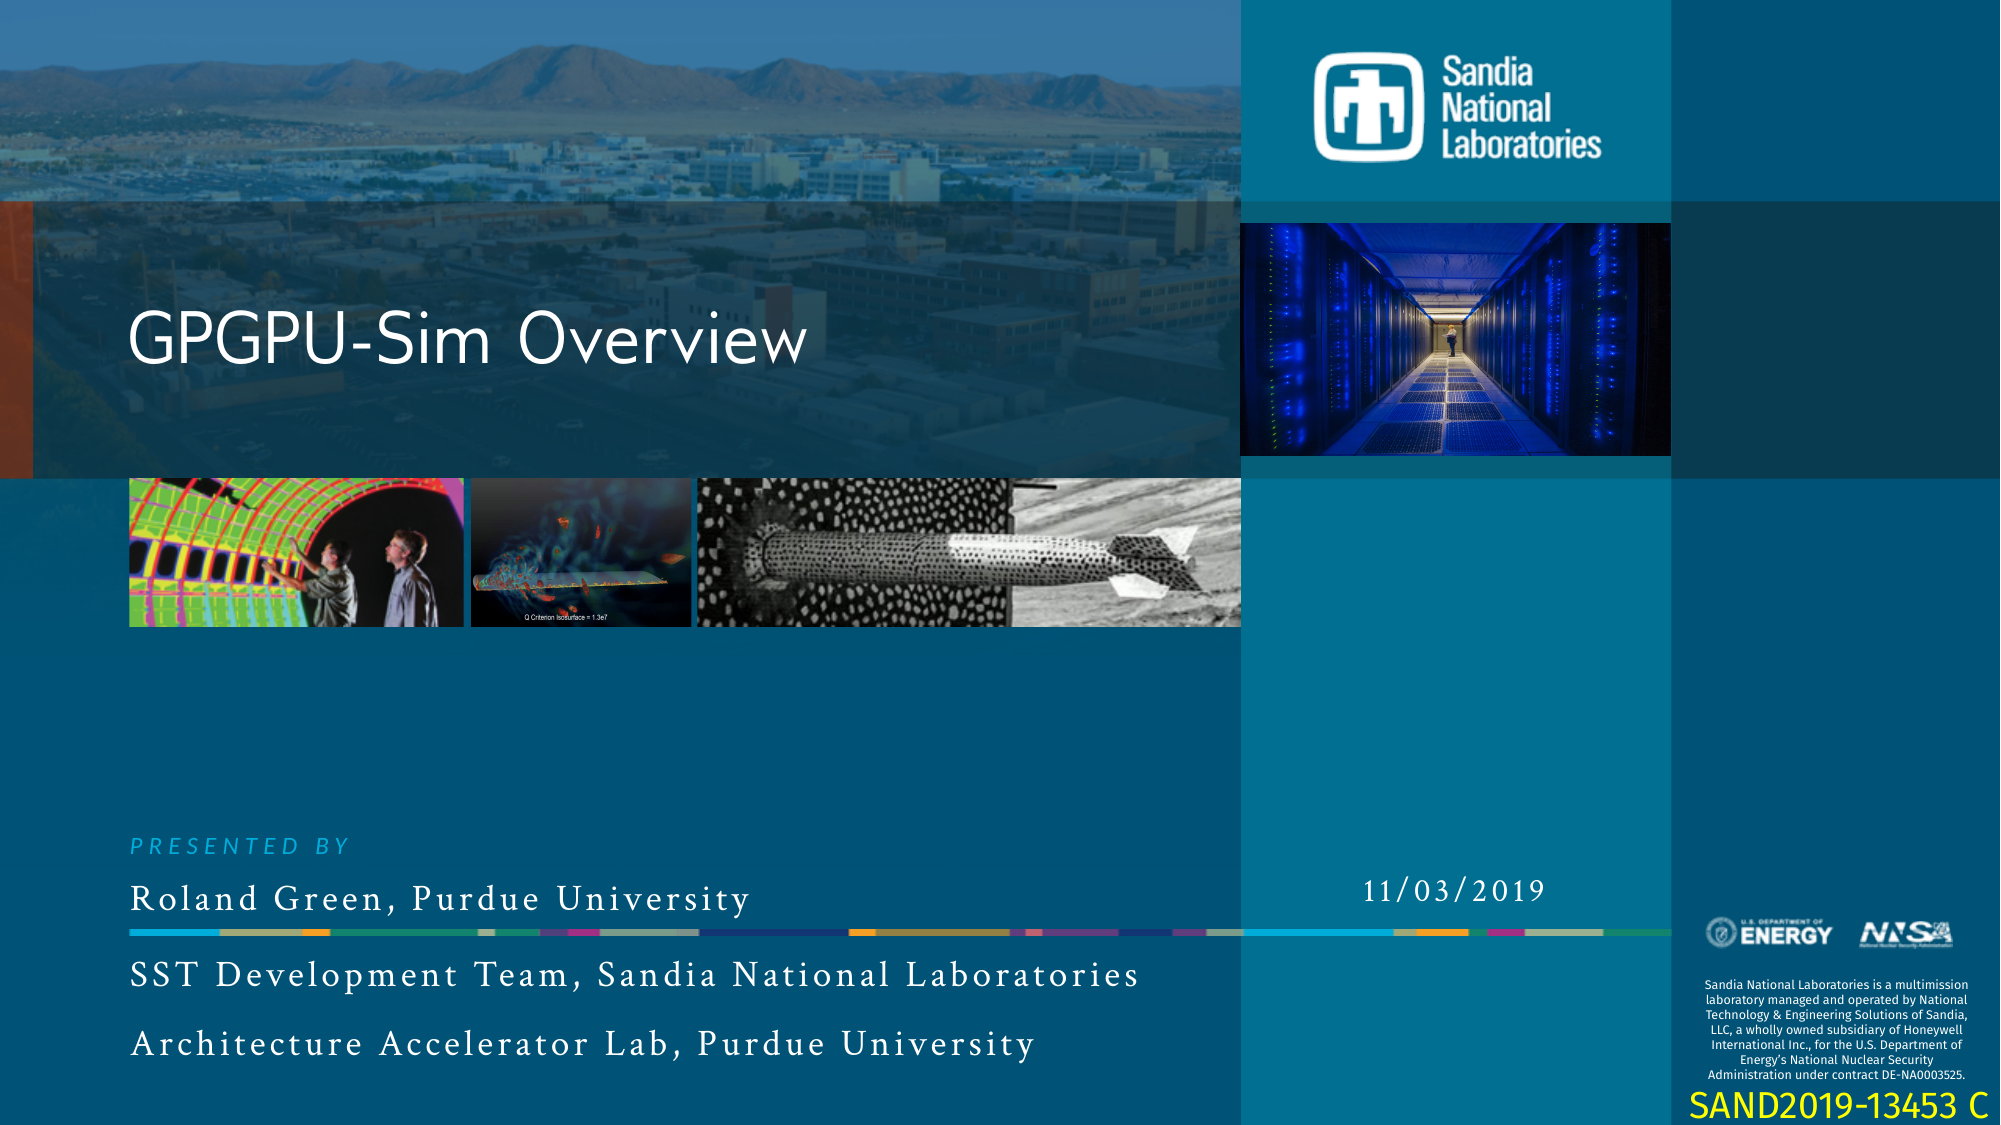

# GPGPU-Sim Overview
11/03/2019
Roland Green, Purdue University
SST Development Team, Sandia National Laboratories
Architecture Accelerator Lab, Purdue University
1
SAND2019-13453 C